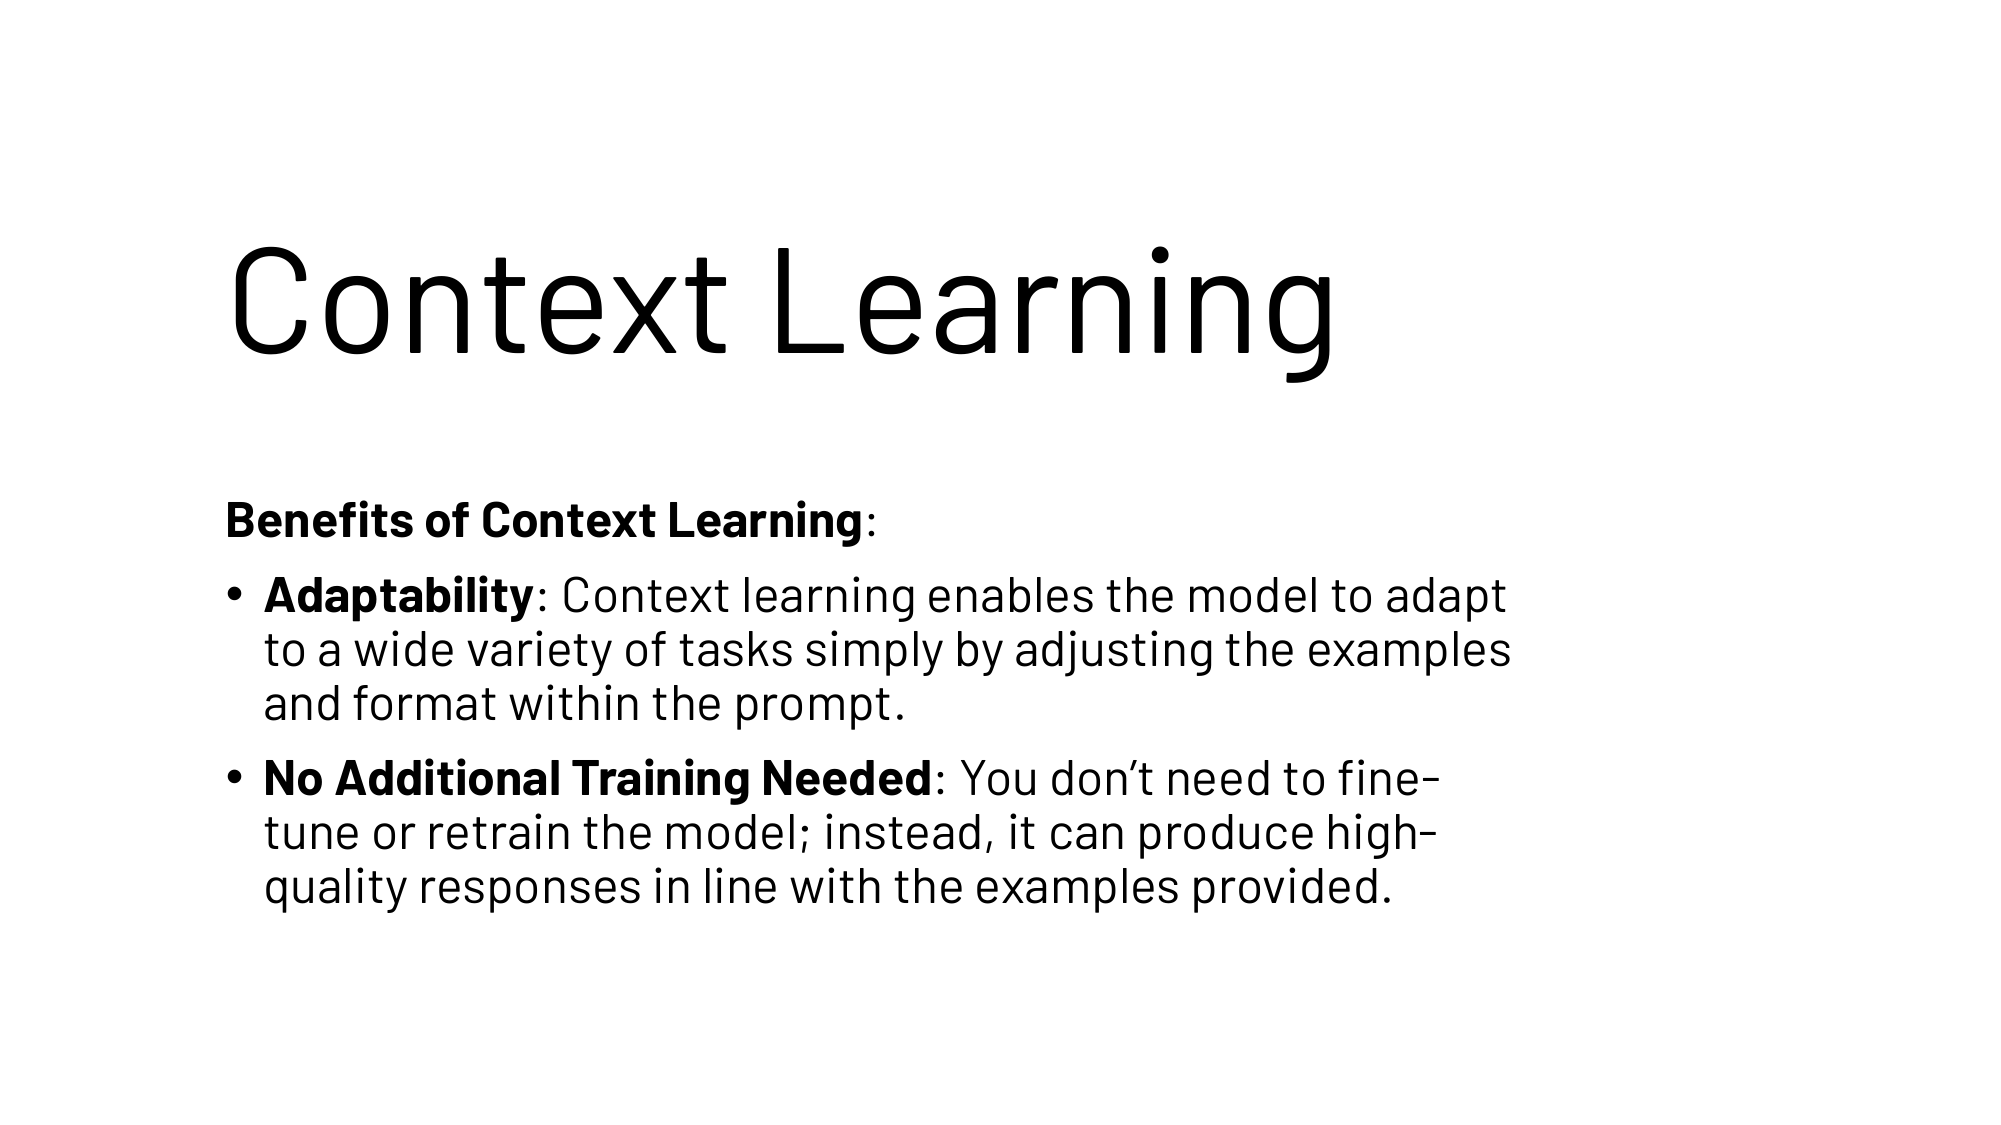

# Context Learning
Benefits of Context Learning:
Adaptability: Context learning enables the model to adapt to a wide variety of tasks simply by adjusting the examples and format within the prompt.
No Additional Training Needed: You don’t need to fine-tune or retrain the model; instead, it can produce high-quality responses in line with the examples provided.